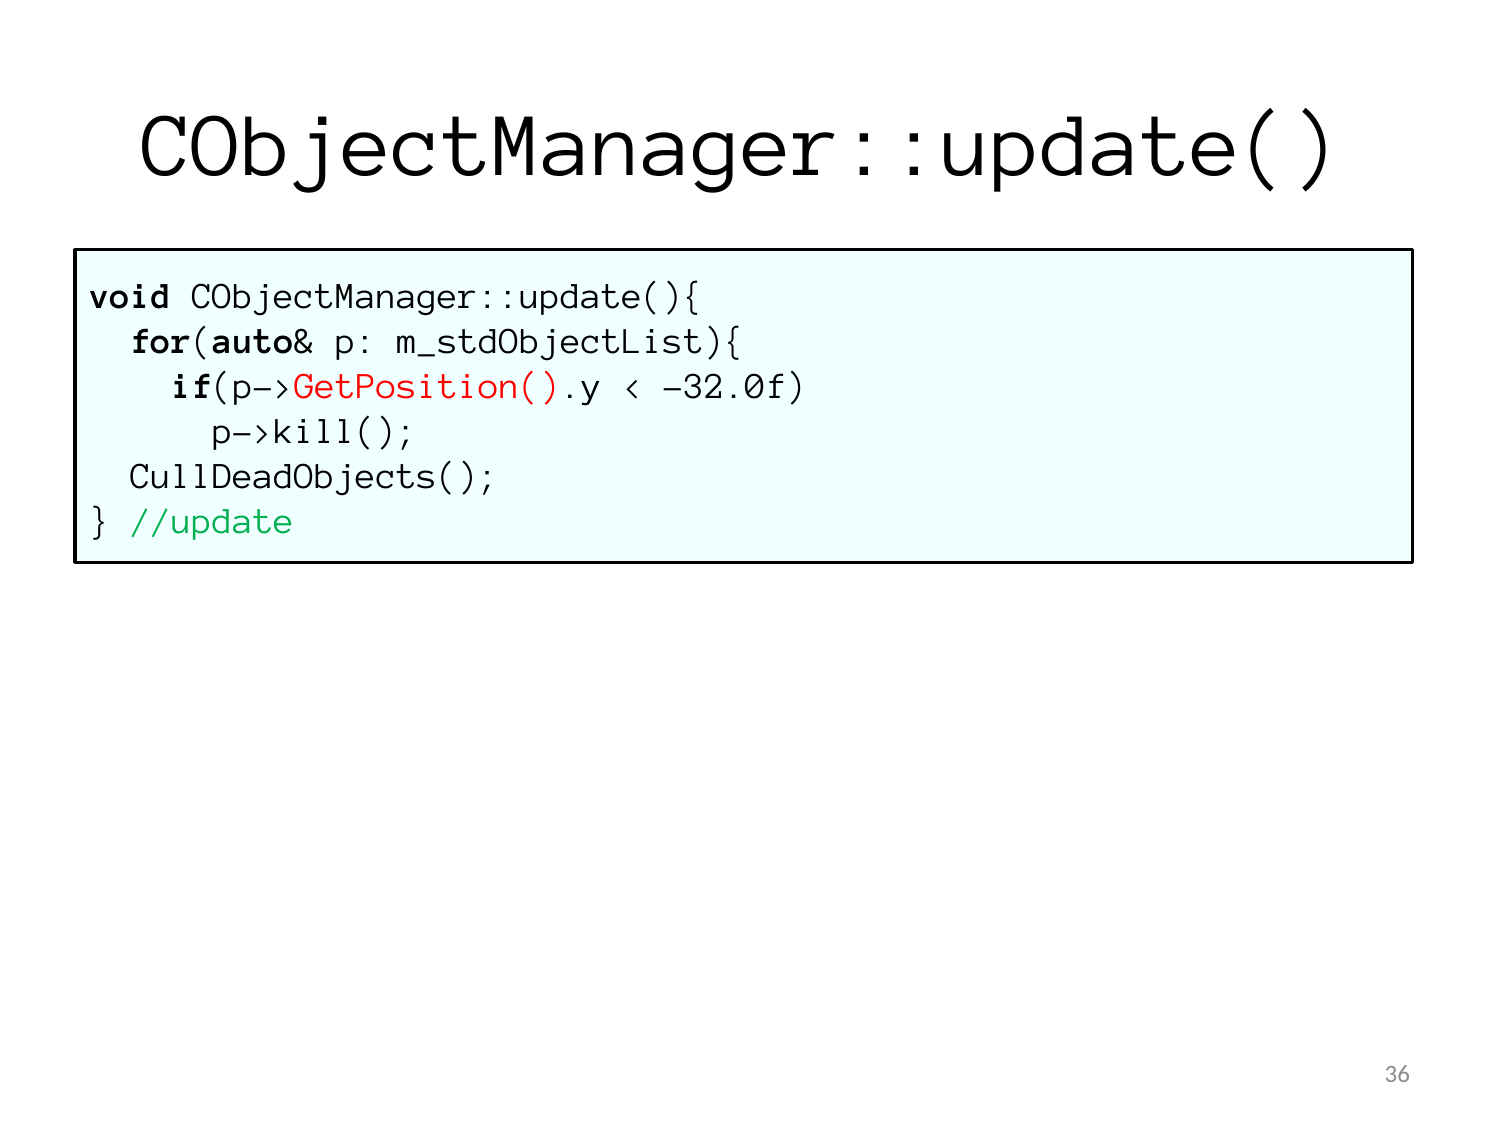

# CObjectManager::update()
void CObjectManager::update(){
  for(auto& p: m_stdObjectList){
    if(p->GetPosition().y < -32.0f)
      p->kill();
  CullDeadObjects();
} //update
36